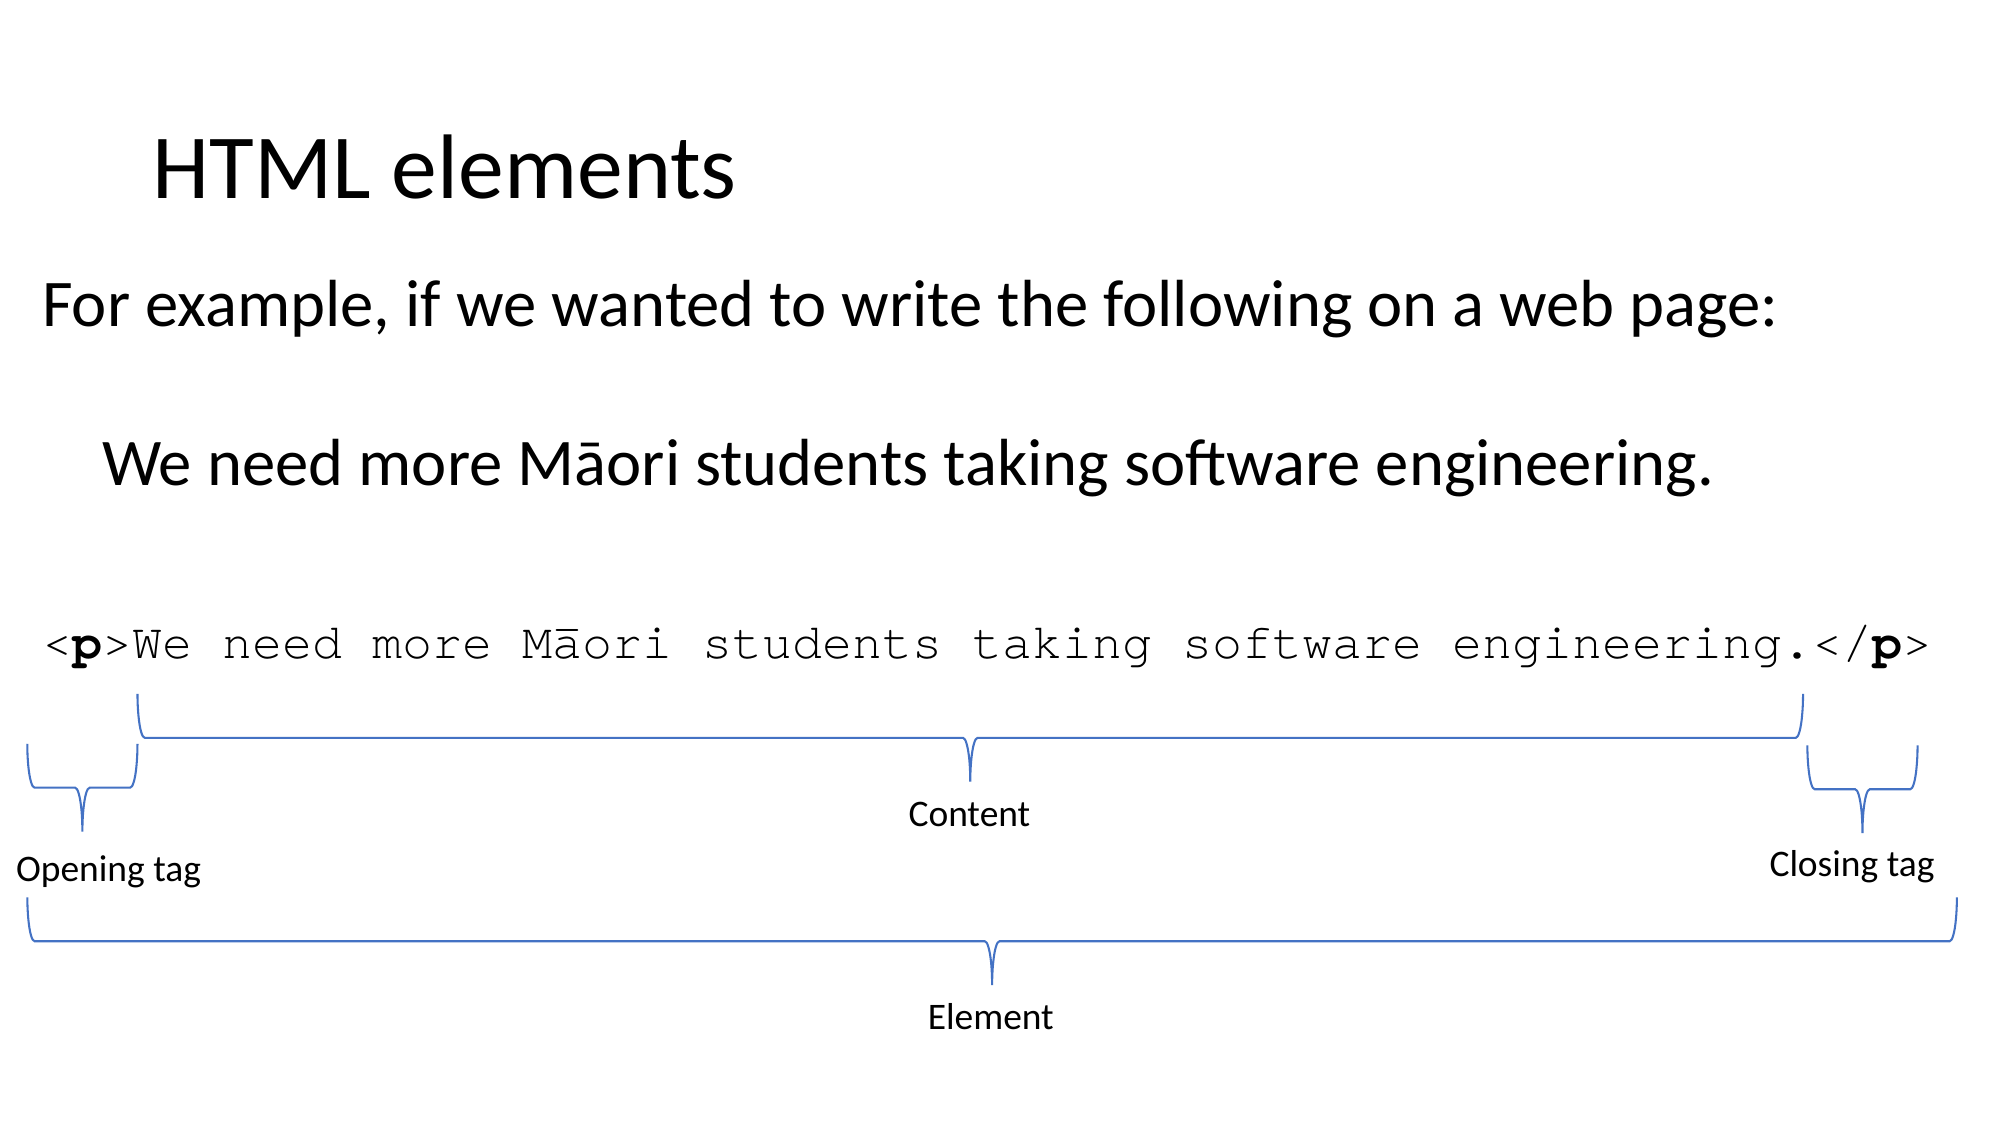

# HTML elements
For example, if we wanted to write the following on a web page:

    We need more Māori students taking software engineering.
<p>We need more Māori students taking software engineering.</p>

Content
Closing tag
Opening tag
Element